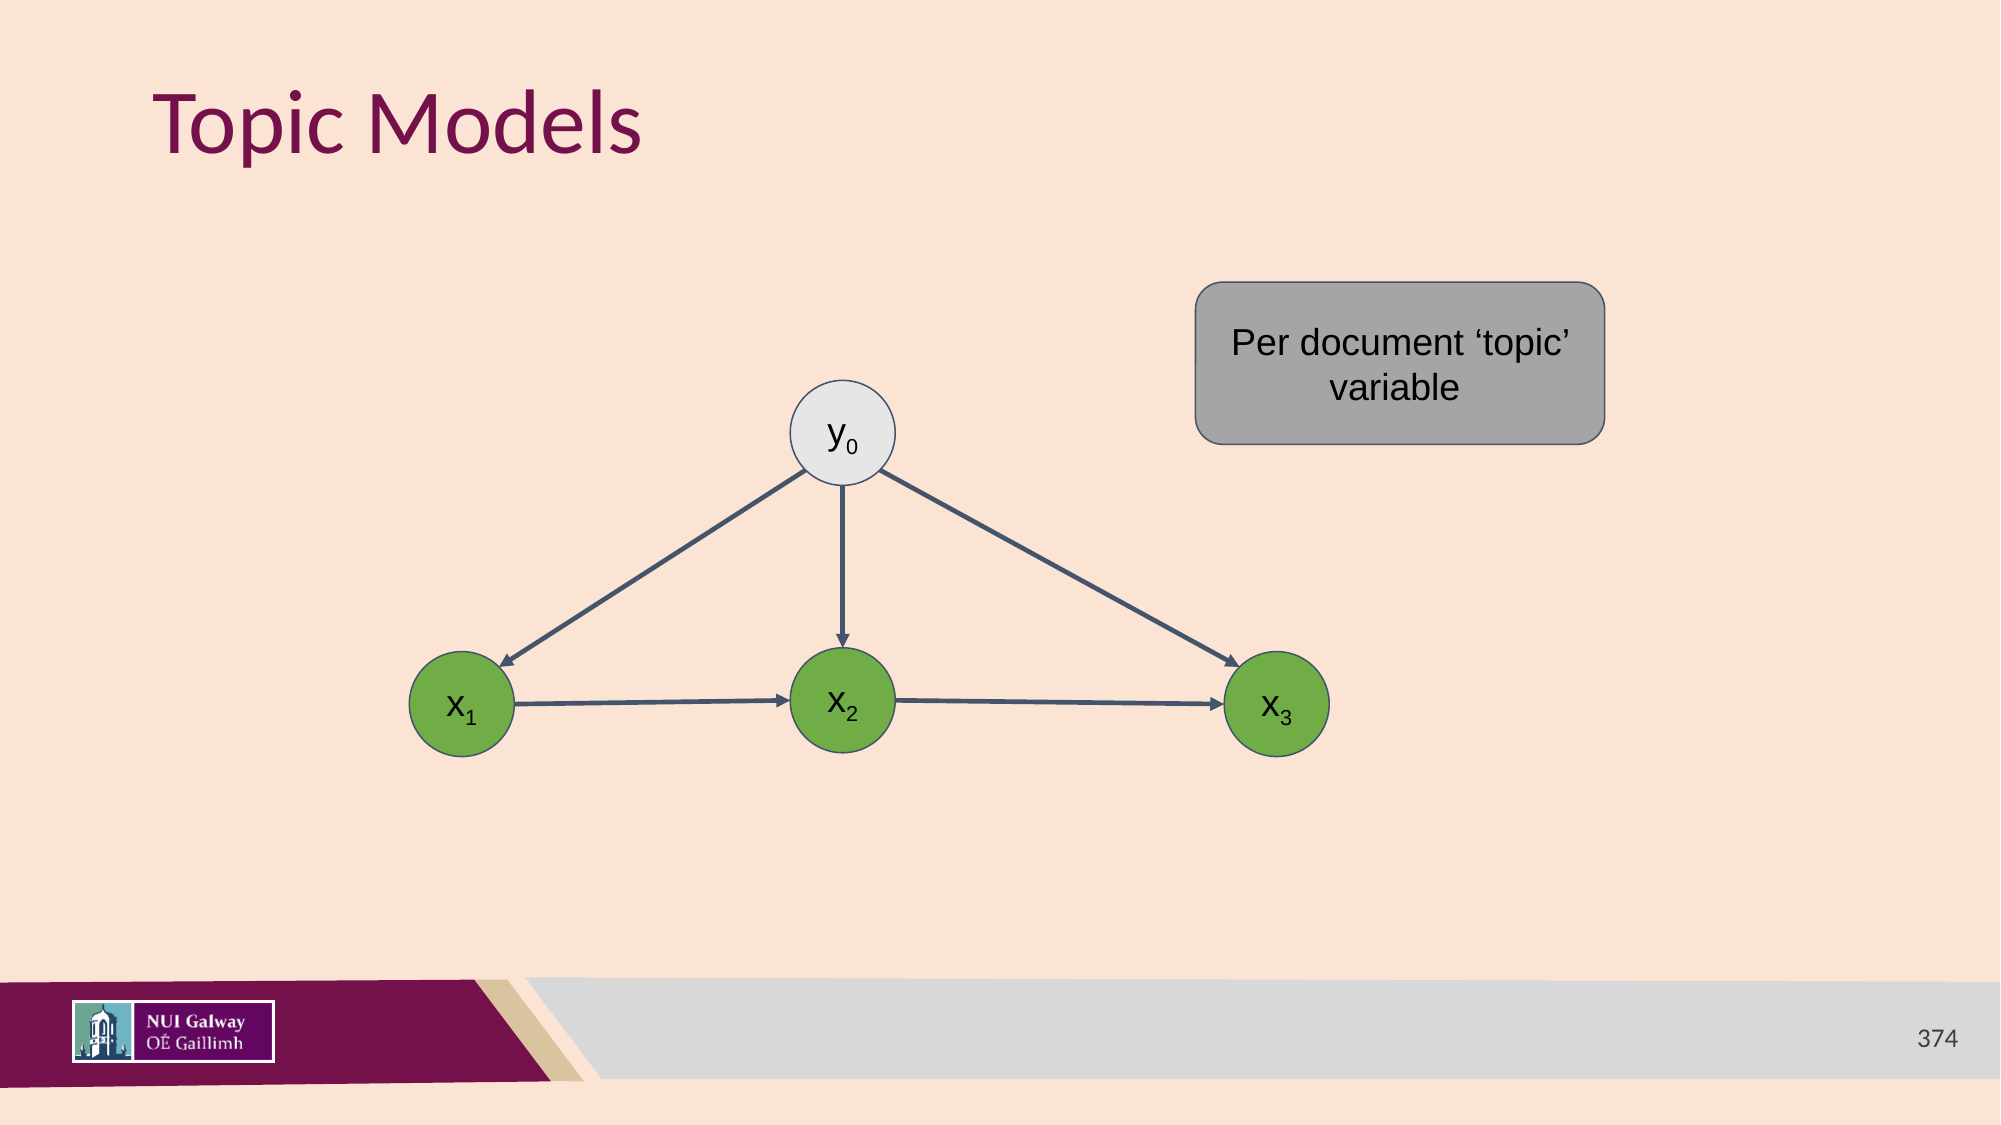

# Topic Models
Per document ‘topic’ variable
y0
x2
x1
x3
374